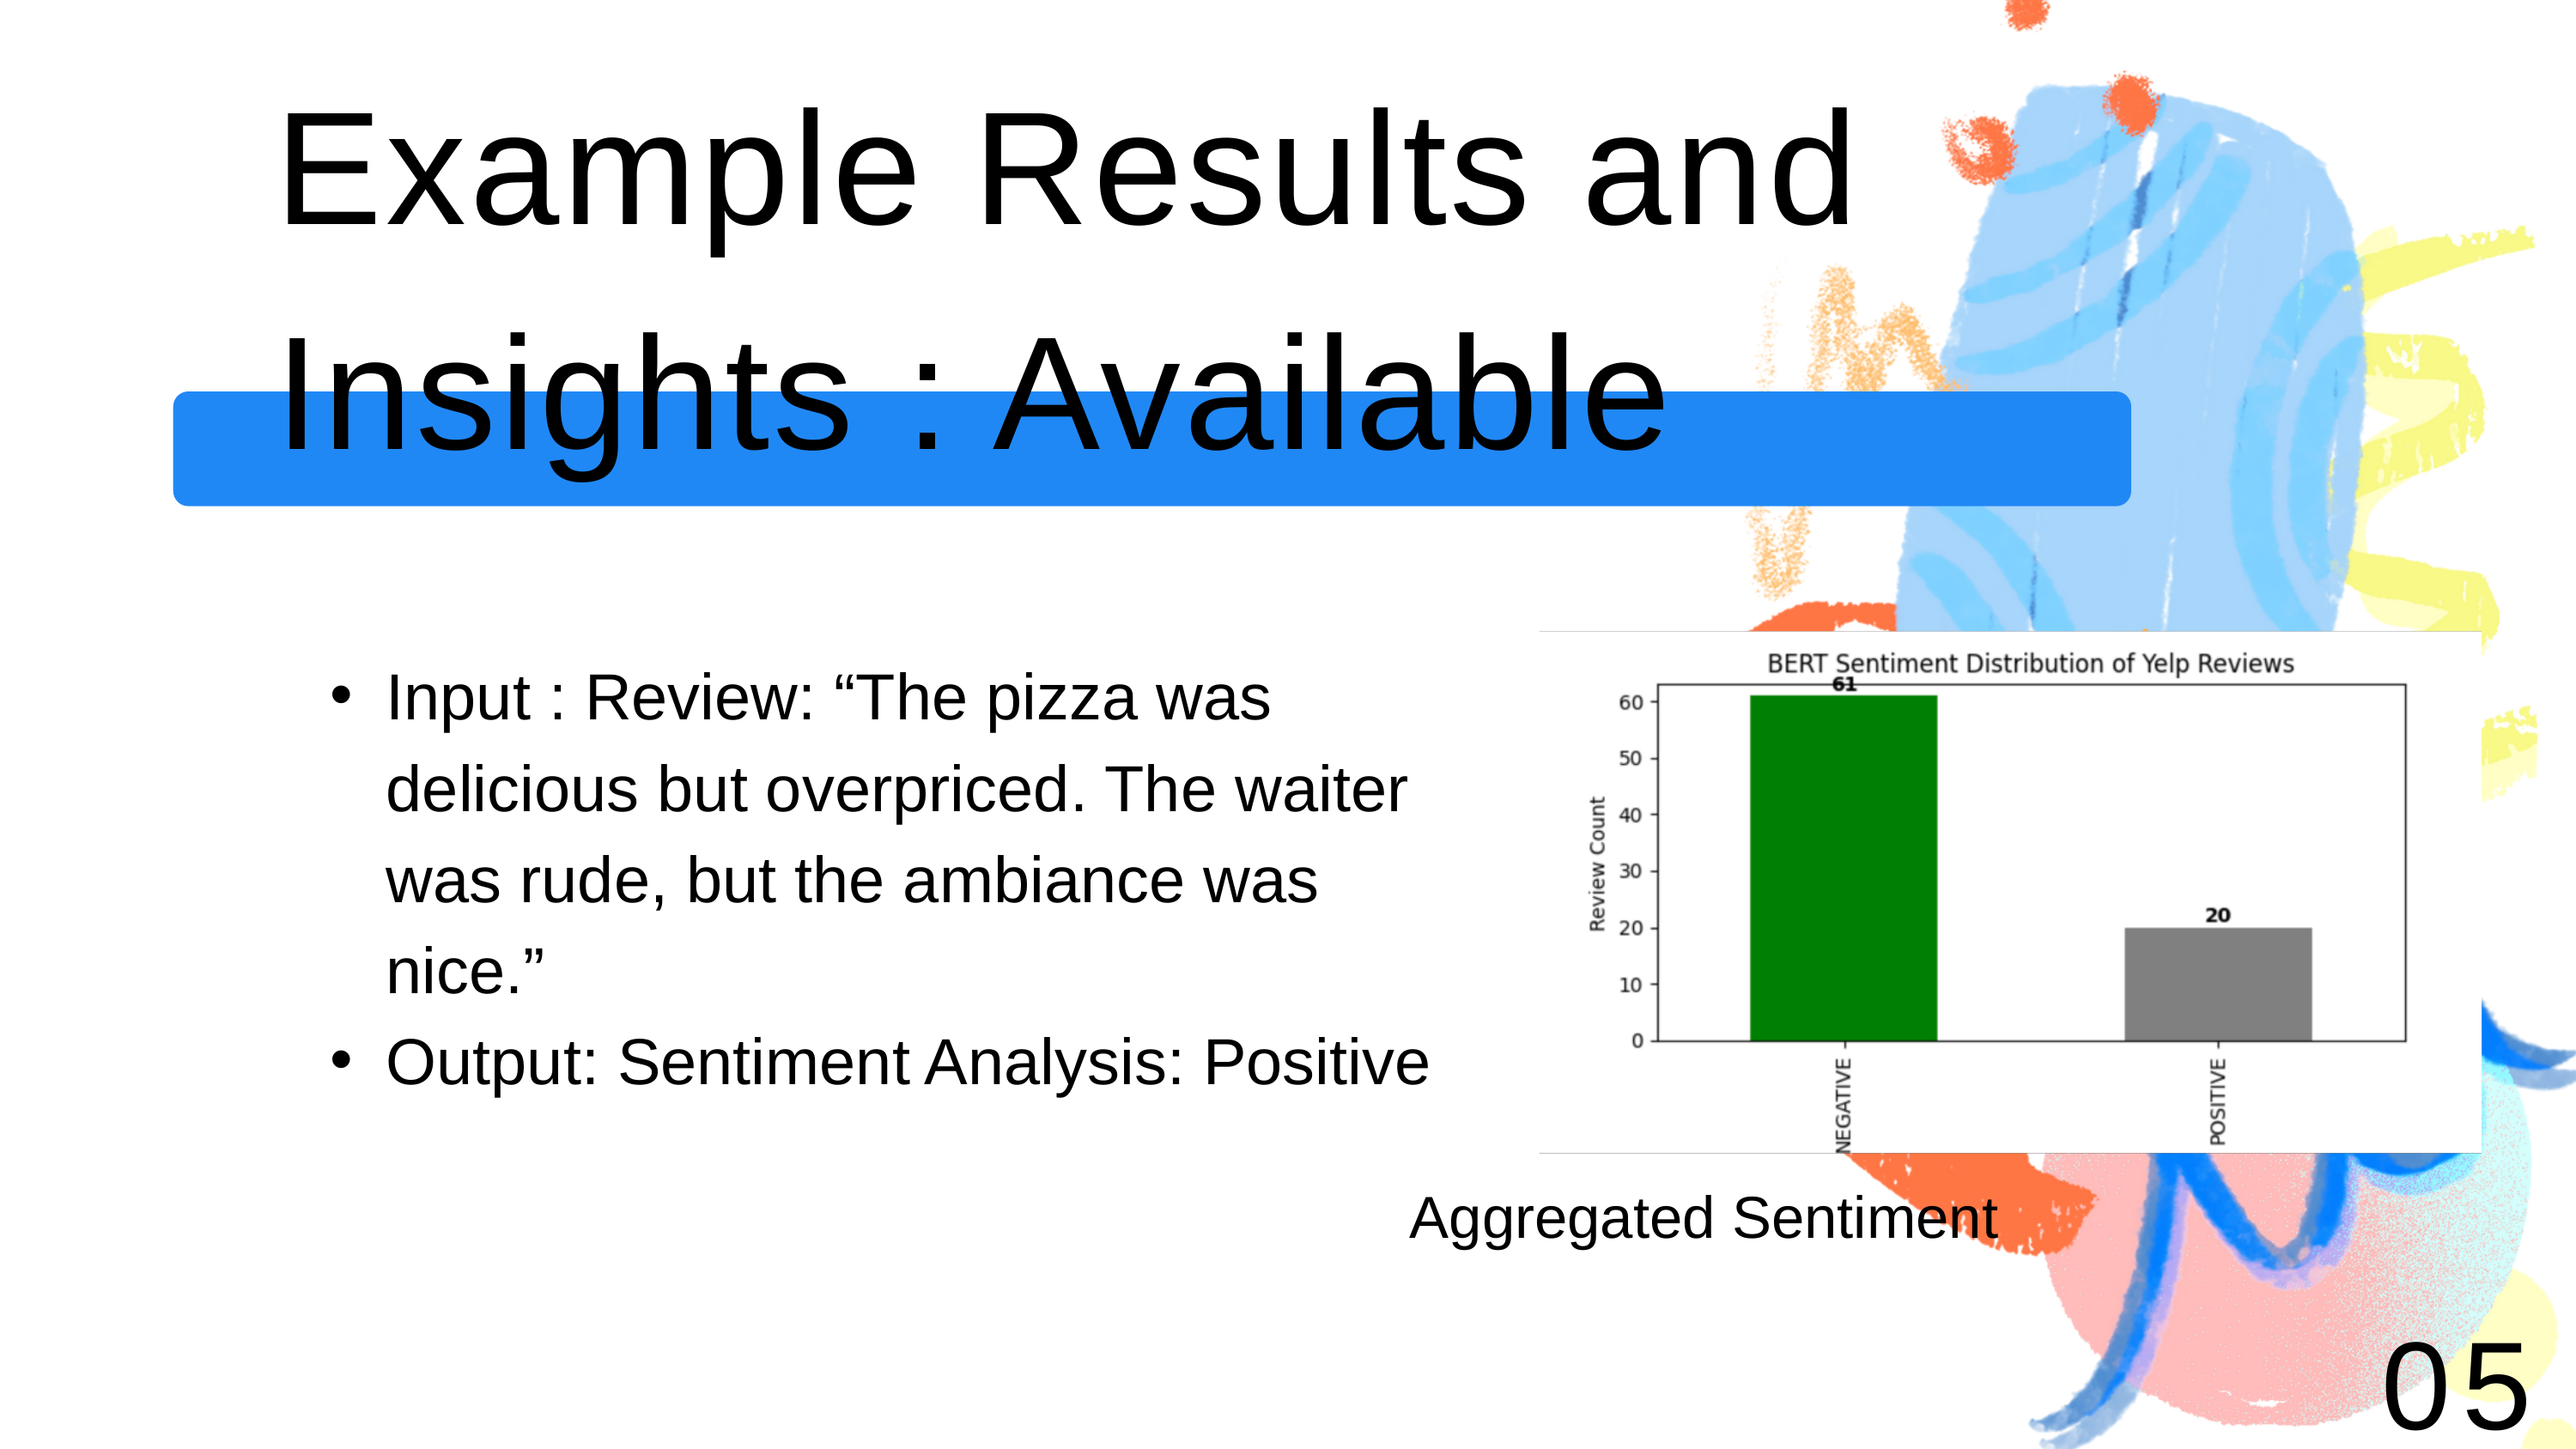

Example Results and Insights : Available

Input : Review: “The pizza was delicious but overpriced. The waiter was rude, but the ambiance was nice.”
Output: Sentiment Analysis: Positive

Aggregated Sentiment
05